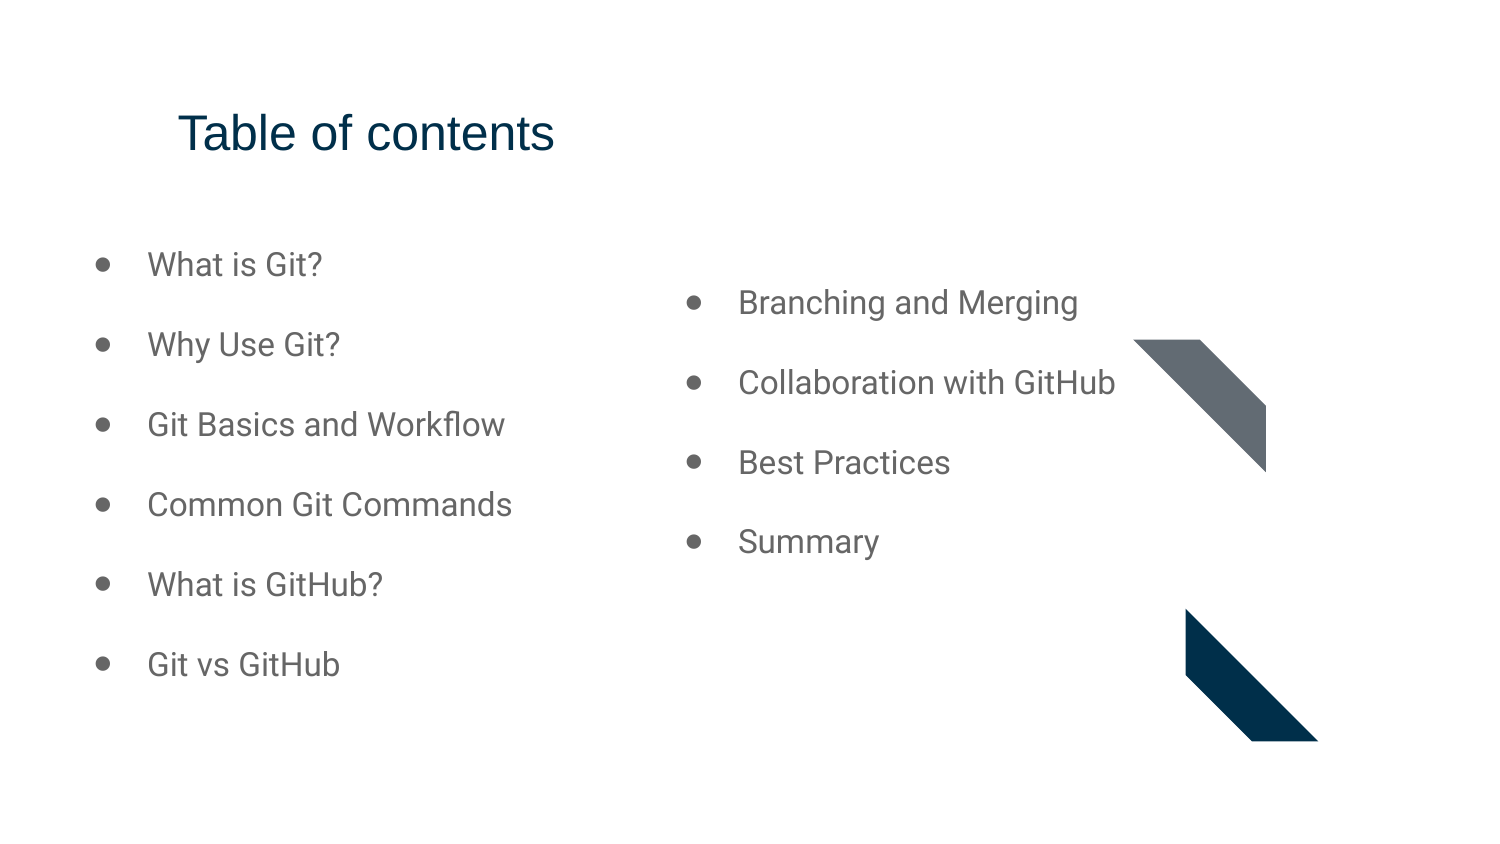

# Table of contents
Project objective
What is Git?
Why Use Git?
Git Basics and Workflow
Common Git Commands
What is GitHub?

Git vs GitHub

Spotlight on desktop
Branching and Merging
Collaboration with GitHub
Best Practices
Summary

Spotlight on landscape view on mobile
Spotlight on wearables
Spotlight on tablet
Spotlight on landscape view on tablet
Spotlight on wearables

Introducing: Lorem ipsum
Overview
Understanding the problems
Target audience
Market trends
Cycle diagram